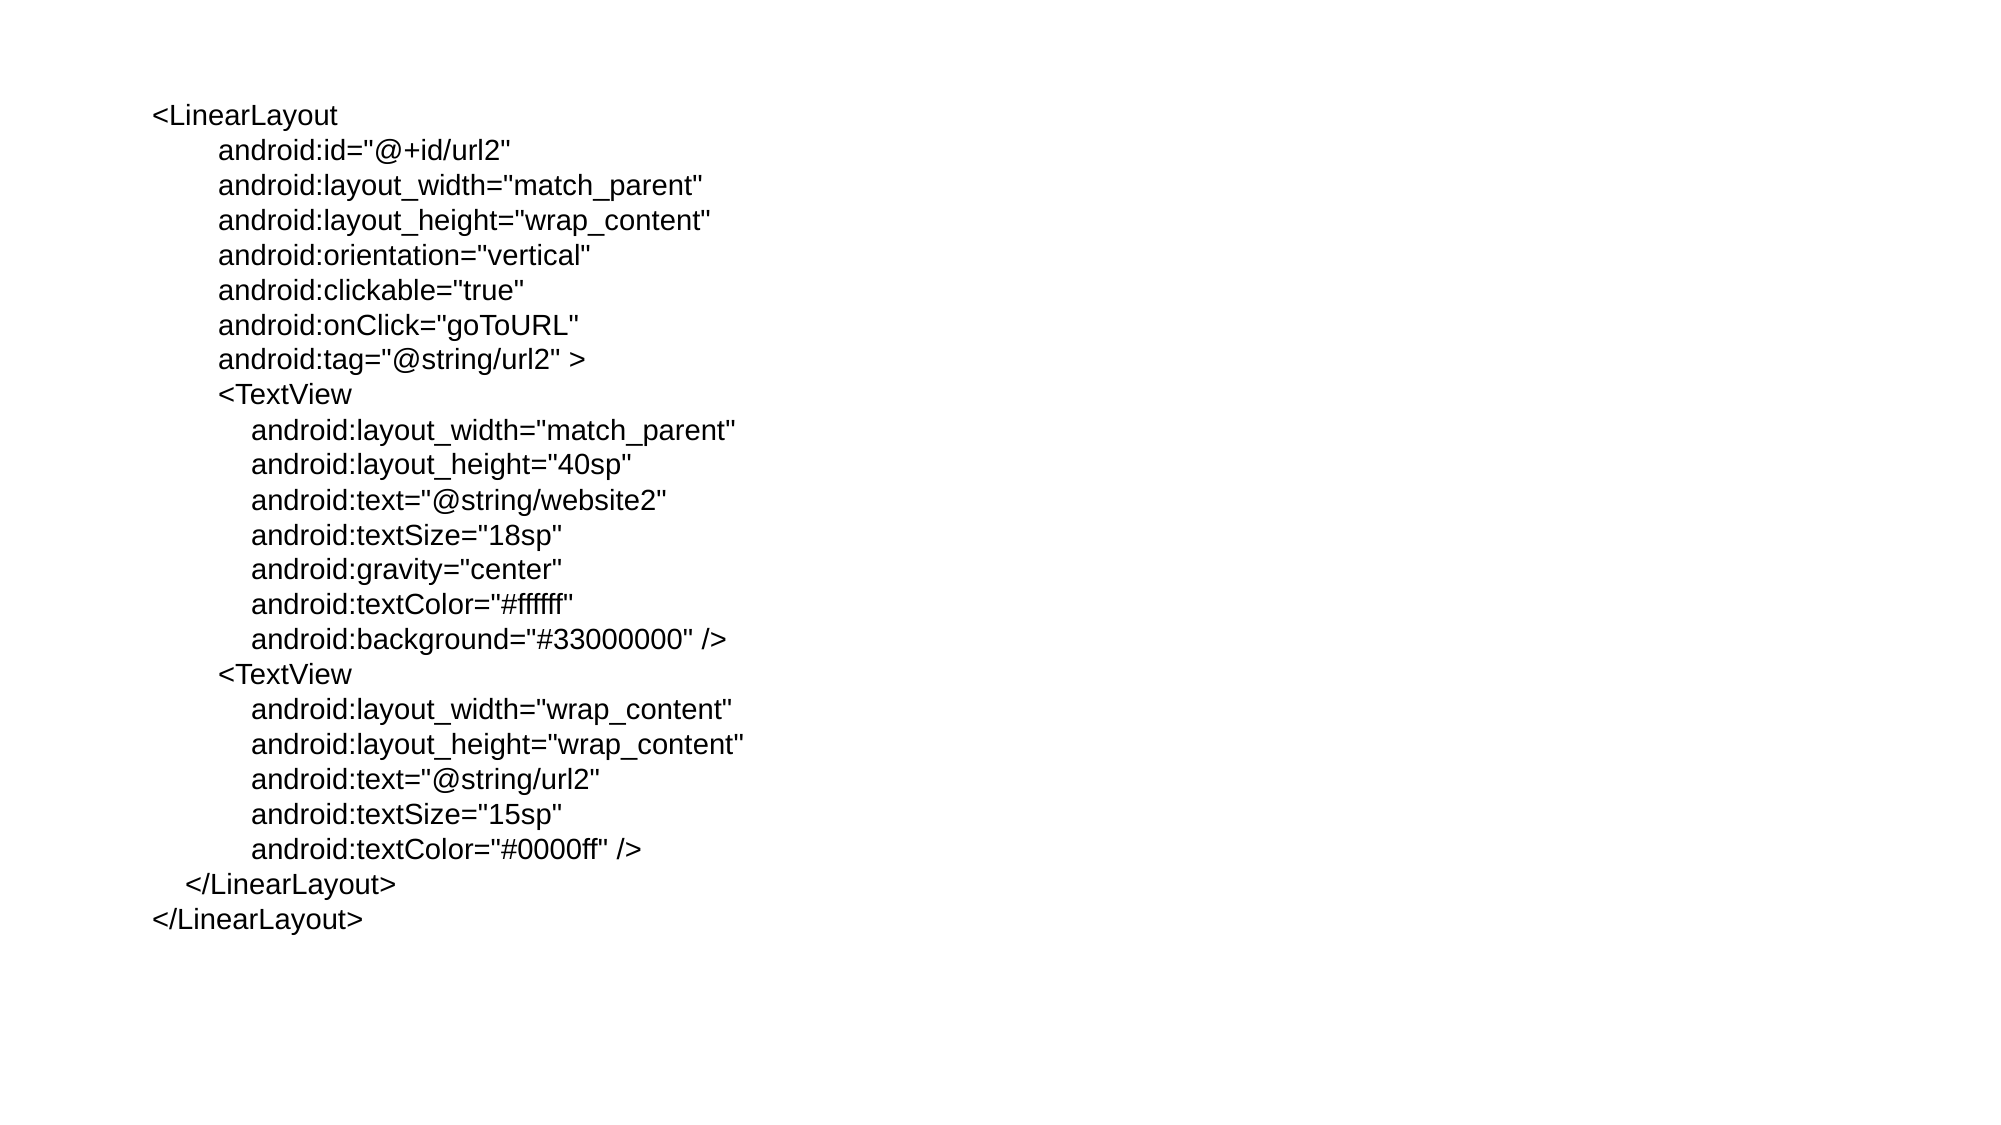

<LinearLayout
        android:id="@+id/url2"
        android:layout_width="match_parent"
        android:layout_height="wrap_content"
        android:orientation="vertical"
        android:clickable="true"
        android:onClick="goToURL"
        android:tag="@string/url2" >
        <TextView
            android:layout_width="match_parent"
            android:layout_height="40sp"
            android:text="@string/website2"
            android:textSize="18sp"
            android:gravity="center"
            android:textColor="#ffffff"
            android:background="#33000000" />
        <TextView
            android:layout_width="wrap_content"
            android:layout_height="wrap_content"
            android:text="@string/url2"
            android:textSize="15sp"
            android:textColor="#0000ff" />
    </LinearLayout>
</LinearLayout>